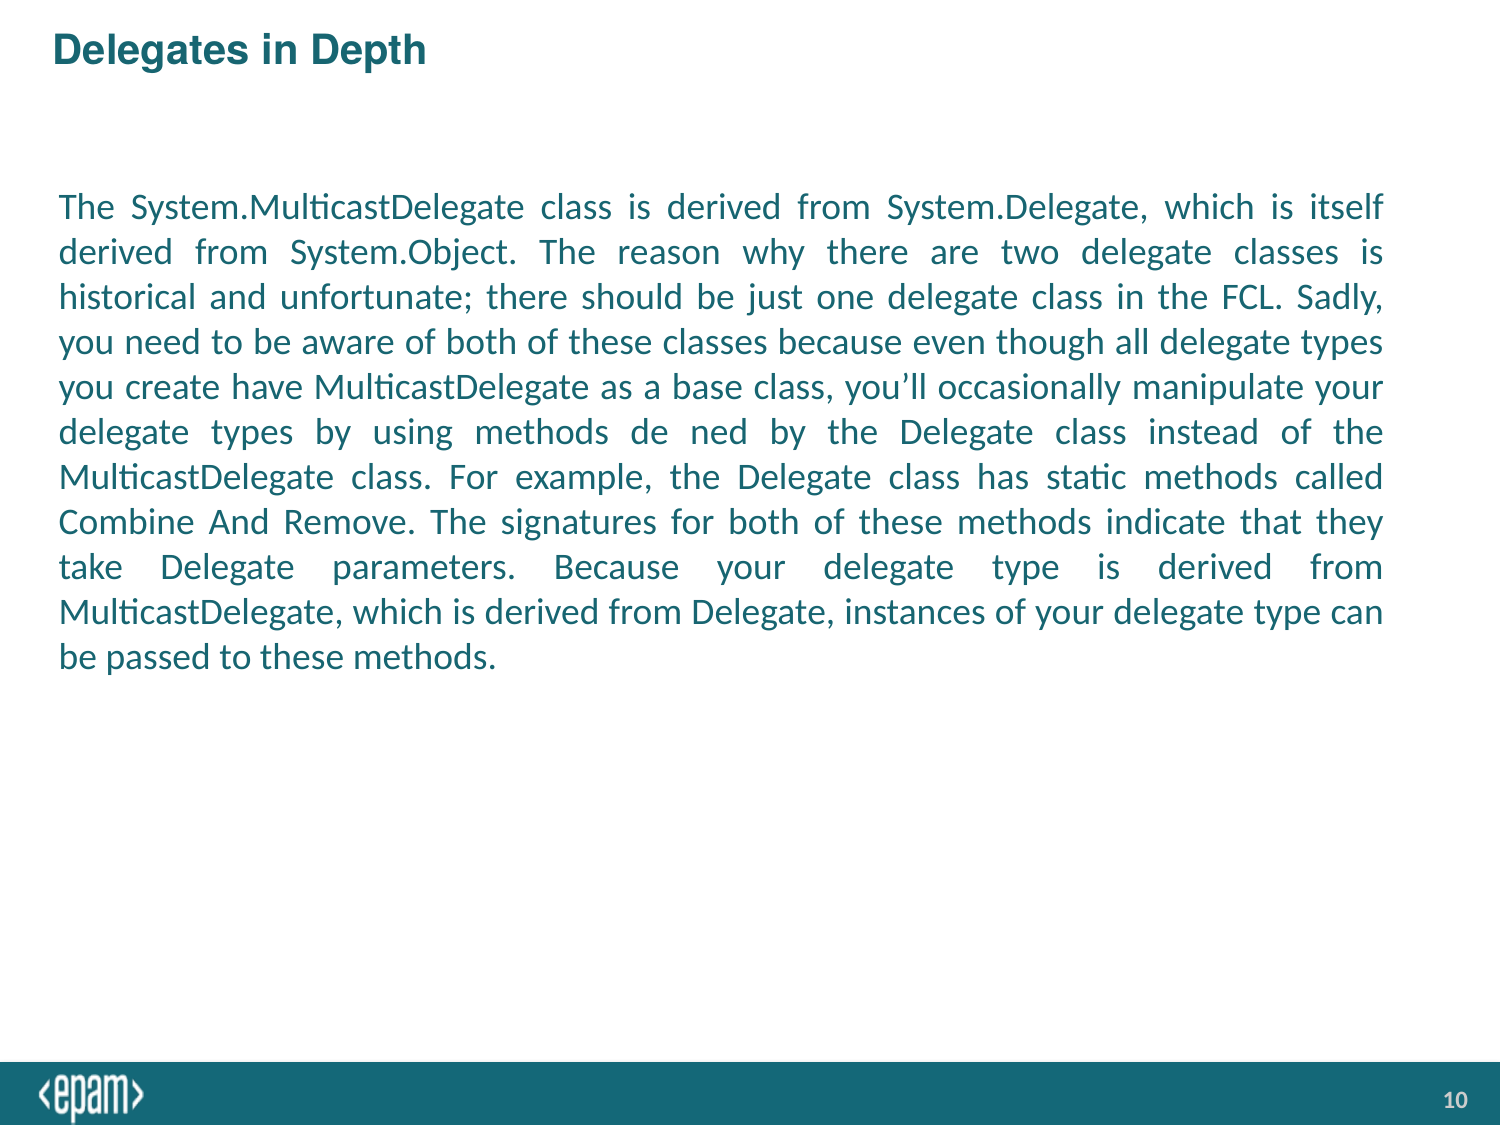

# Delegates in Depth
The System.MulticastDelegate class is derived from System.Delegate, which is itself derived from System.Object. The reason why there are two delegate classes is historical and unfortunate; there should be just one delegate class in the FCL. Sadly, you need to be aware of both of these classes because even though all delegate types you create have MulticastDelegate as a base class, you’ll occasionally manipulate your delegate types by using methods de ned by the Delegate class instead of the MulticastDelegate class. For example, the Delegate class has static methods called Combine And Remove. The signatures for both of these methods indicate that they take Delegate parameters. Because your delegate type is derived from MulticastDelegate, which is derived from Delegate, instances of your delegate type can be passed to these methods.